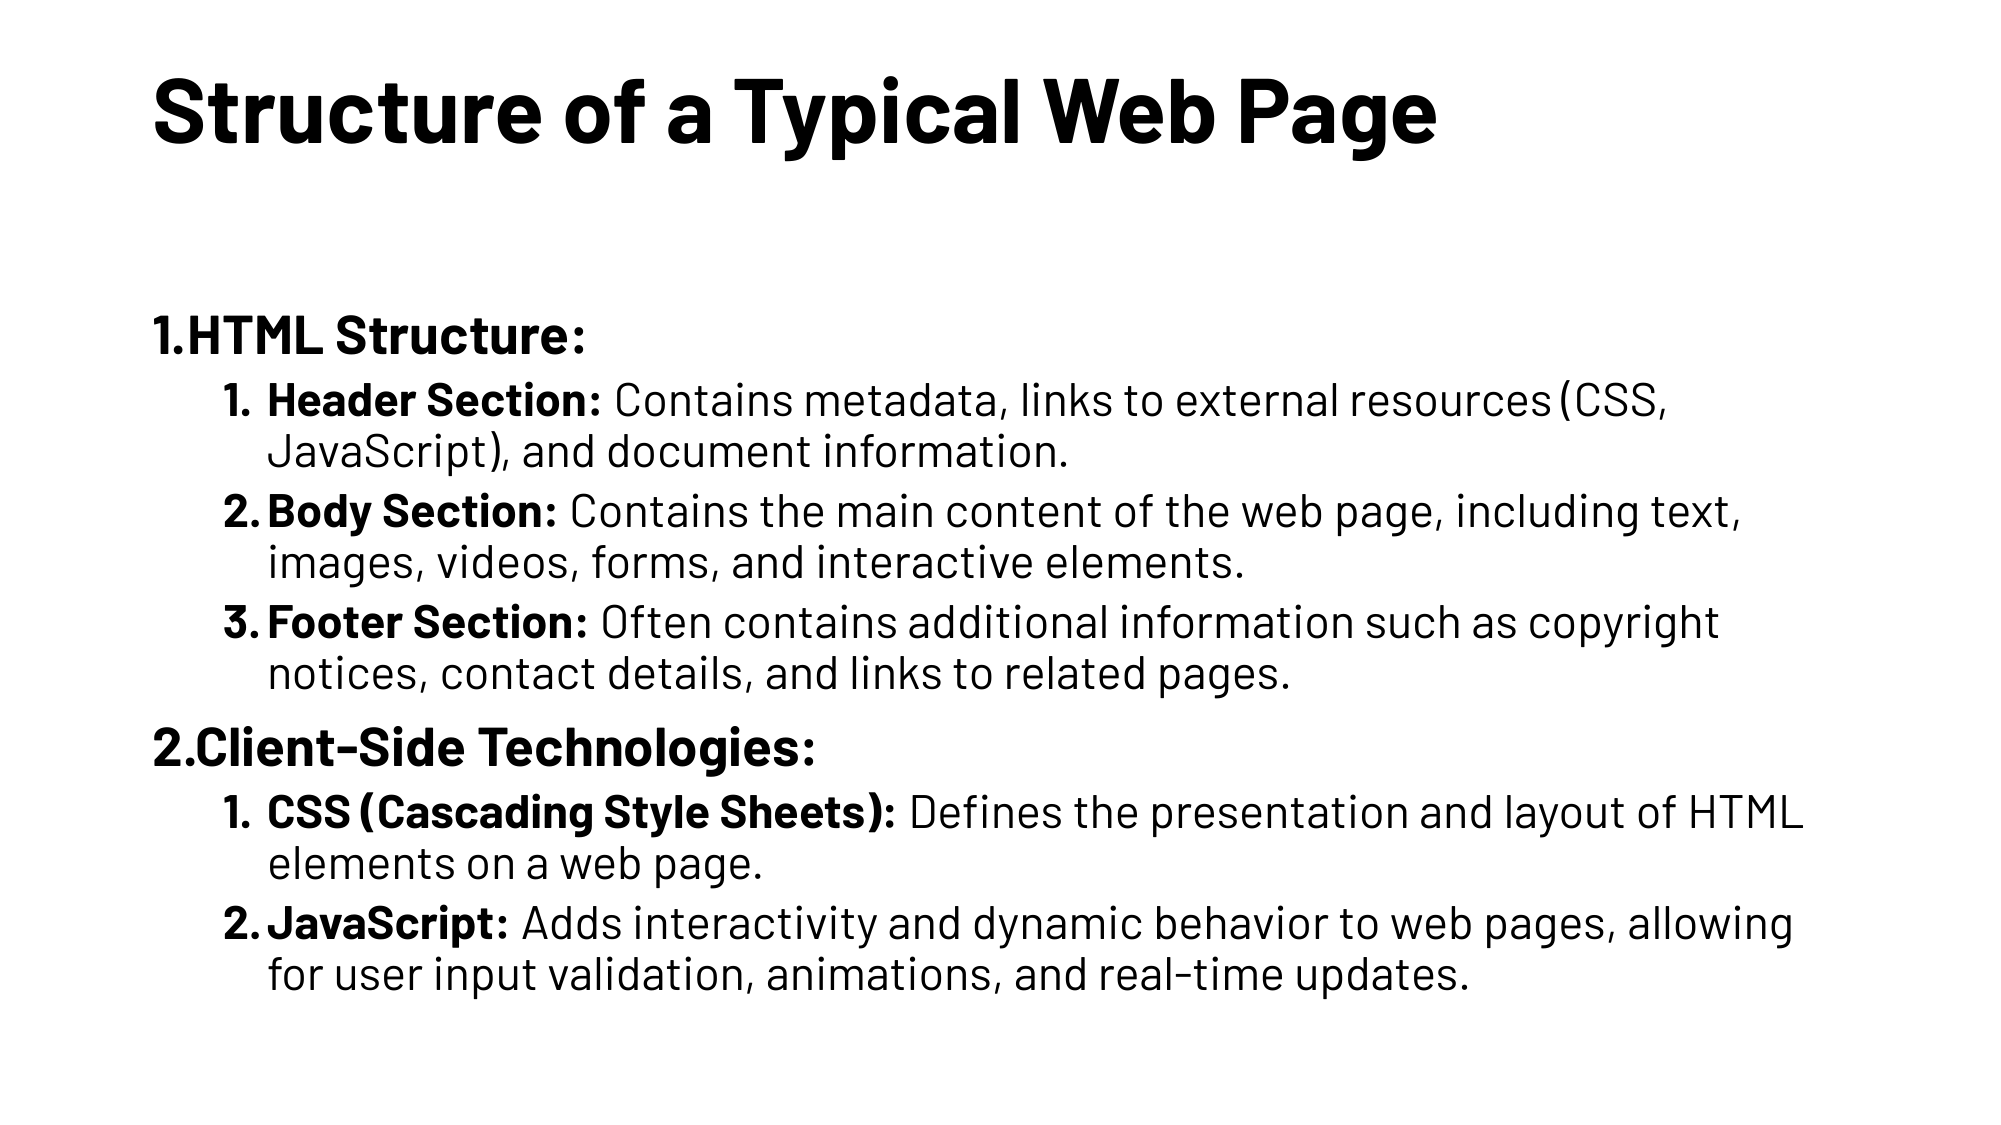

# Structure of a Typical Web Page
HTML Structure:
Header Section: Contains metadata, links to external resources (CSS, JavaScript), and document information.
Body Section: Contains the main content of the web page, including text, images, videos, forms, and interactive elements.
Footer Section: Often contains additional information such as copyright notices, contact details, and links to related pages.
Client-Side Technologies:
CSS (Cascading Style Sheets): Defines the presentation and layout of HTML elements on a web page.
JavaScript: Adds interactivity and dynamic behavior to web pages, allowing for user input validation, animations, and real-time updates.